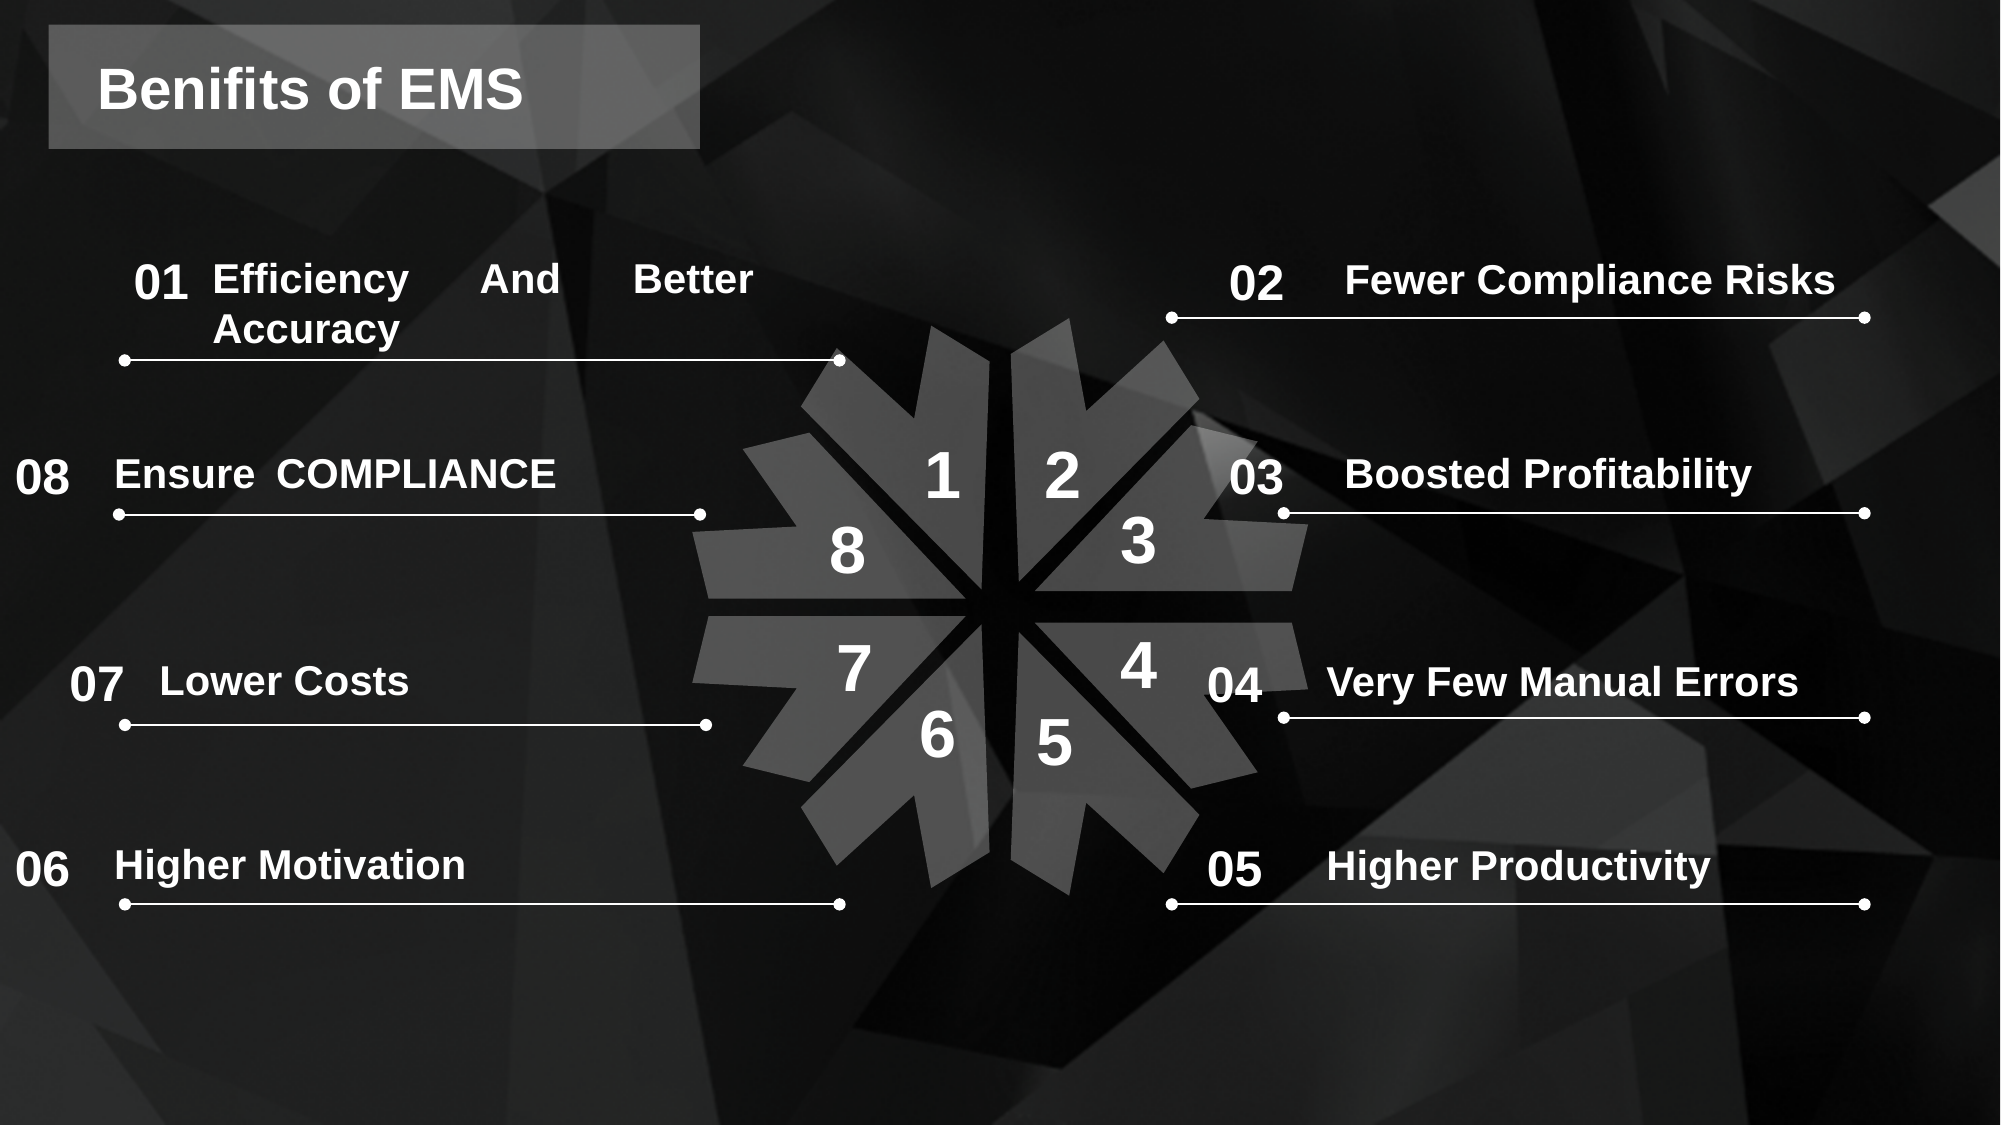

Benifits of EMS
01
Efficiency And Better Accuracy
02
Fewer Compliance Risks

1
2

08
Ensure COMPLIANCE
03
Boosted Profitability
3
8

4
7
07
Lower Costs
04
Very Few Manual Errors

6
5
06
Higher Motivation
05
Higher Productivity